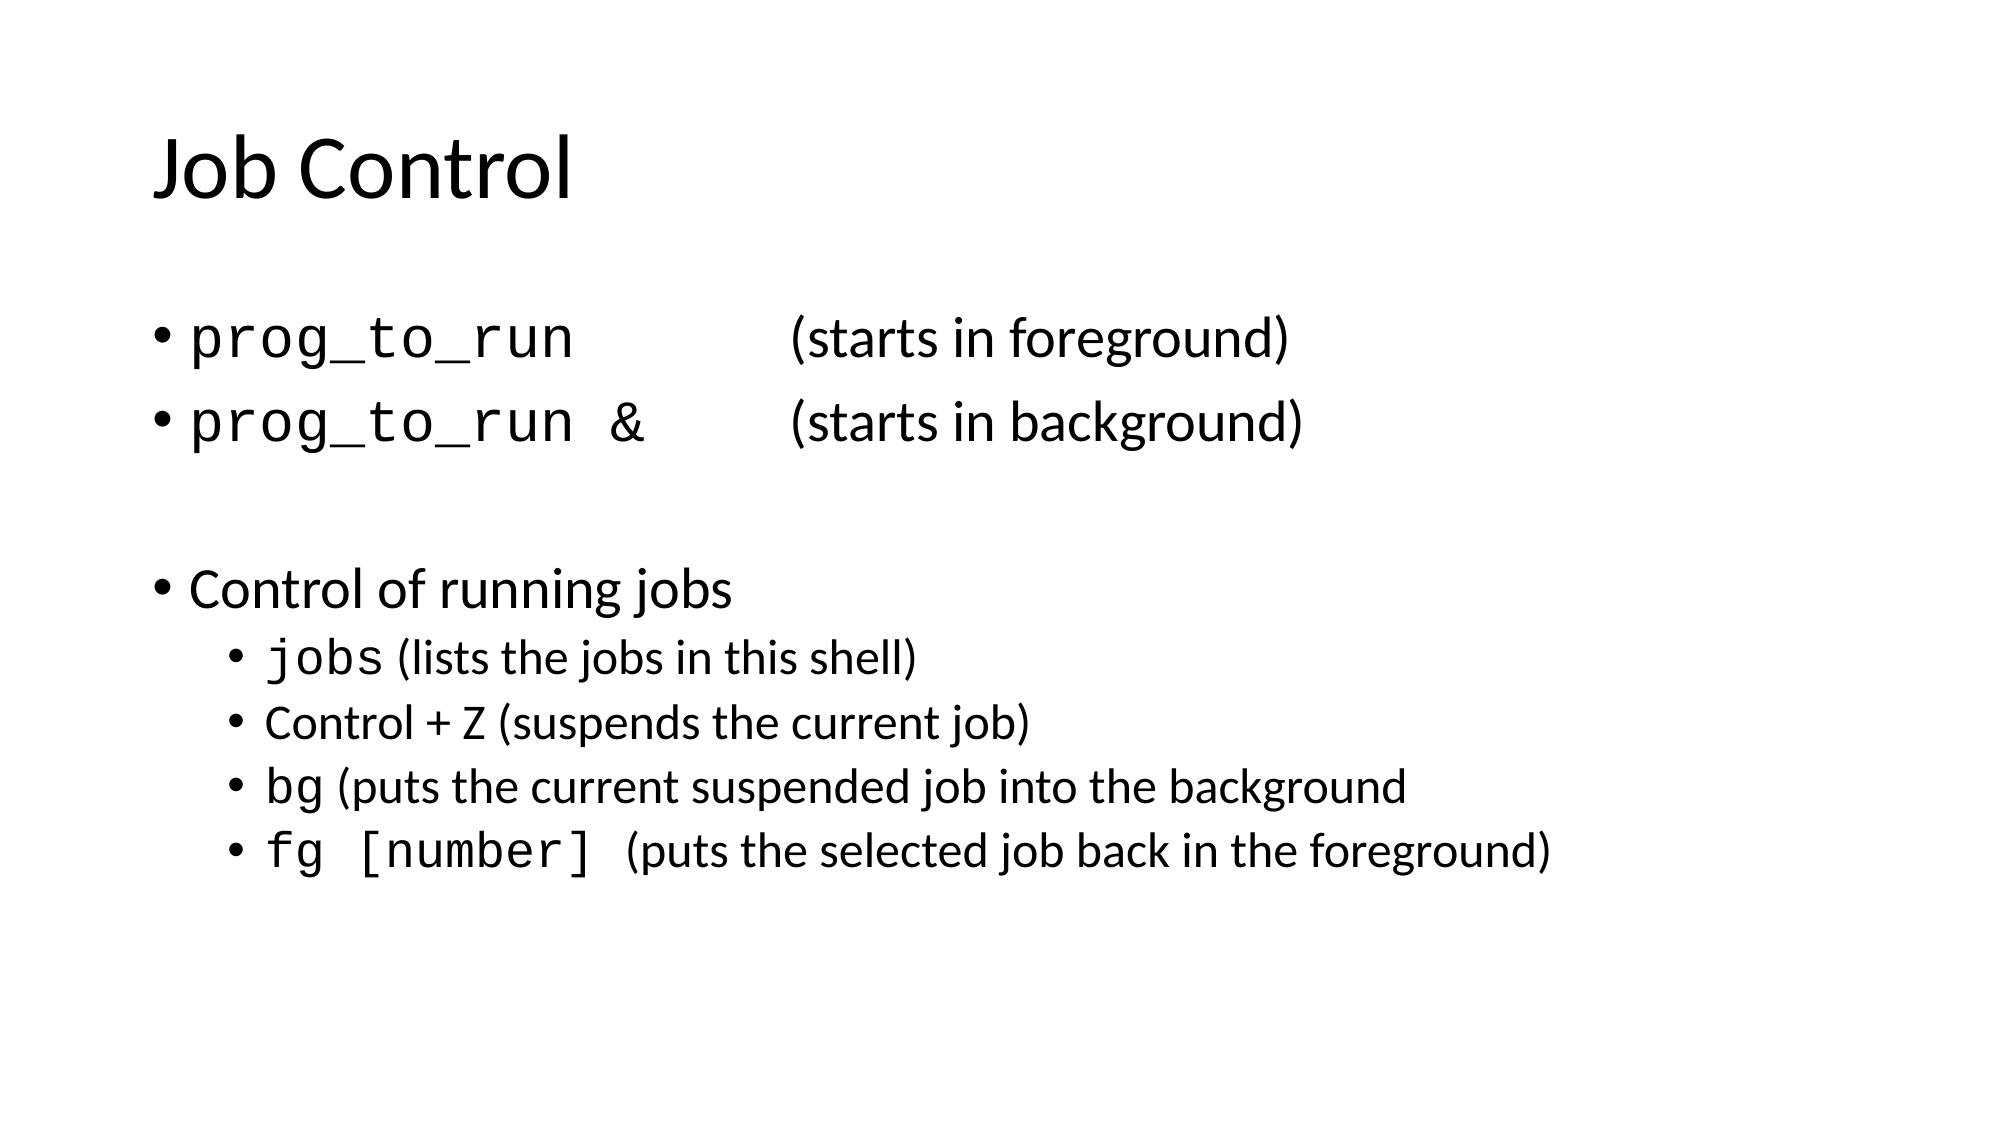

# Job Control
prog_to_run 		(starts in foreground)
prog_to_run & 	(starts in background)

Control of running jobs
jobs (lists the jobs in this shell)
Control + Z (suspends the current job)
bg (puts the current suspended job into the background
fg [number] (puts the selected job back in the foreground)